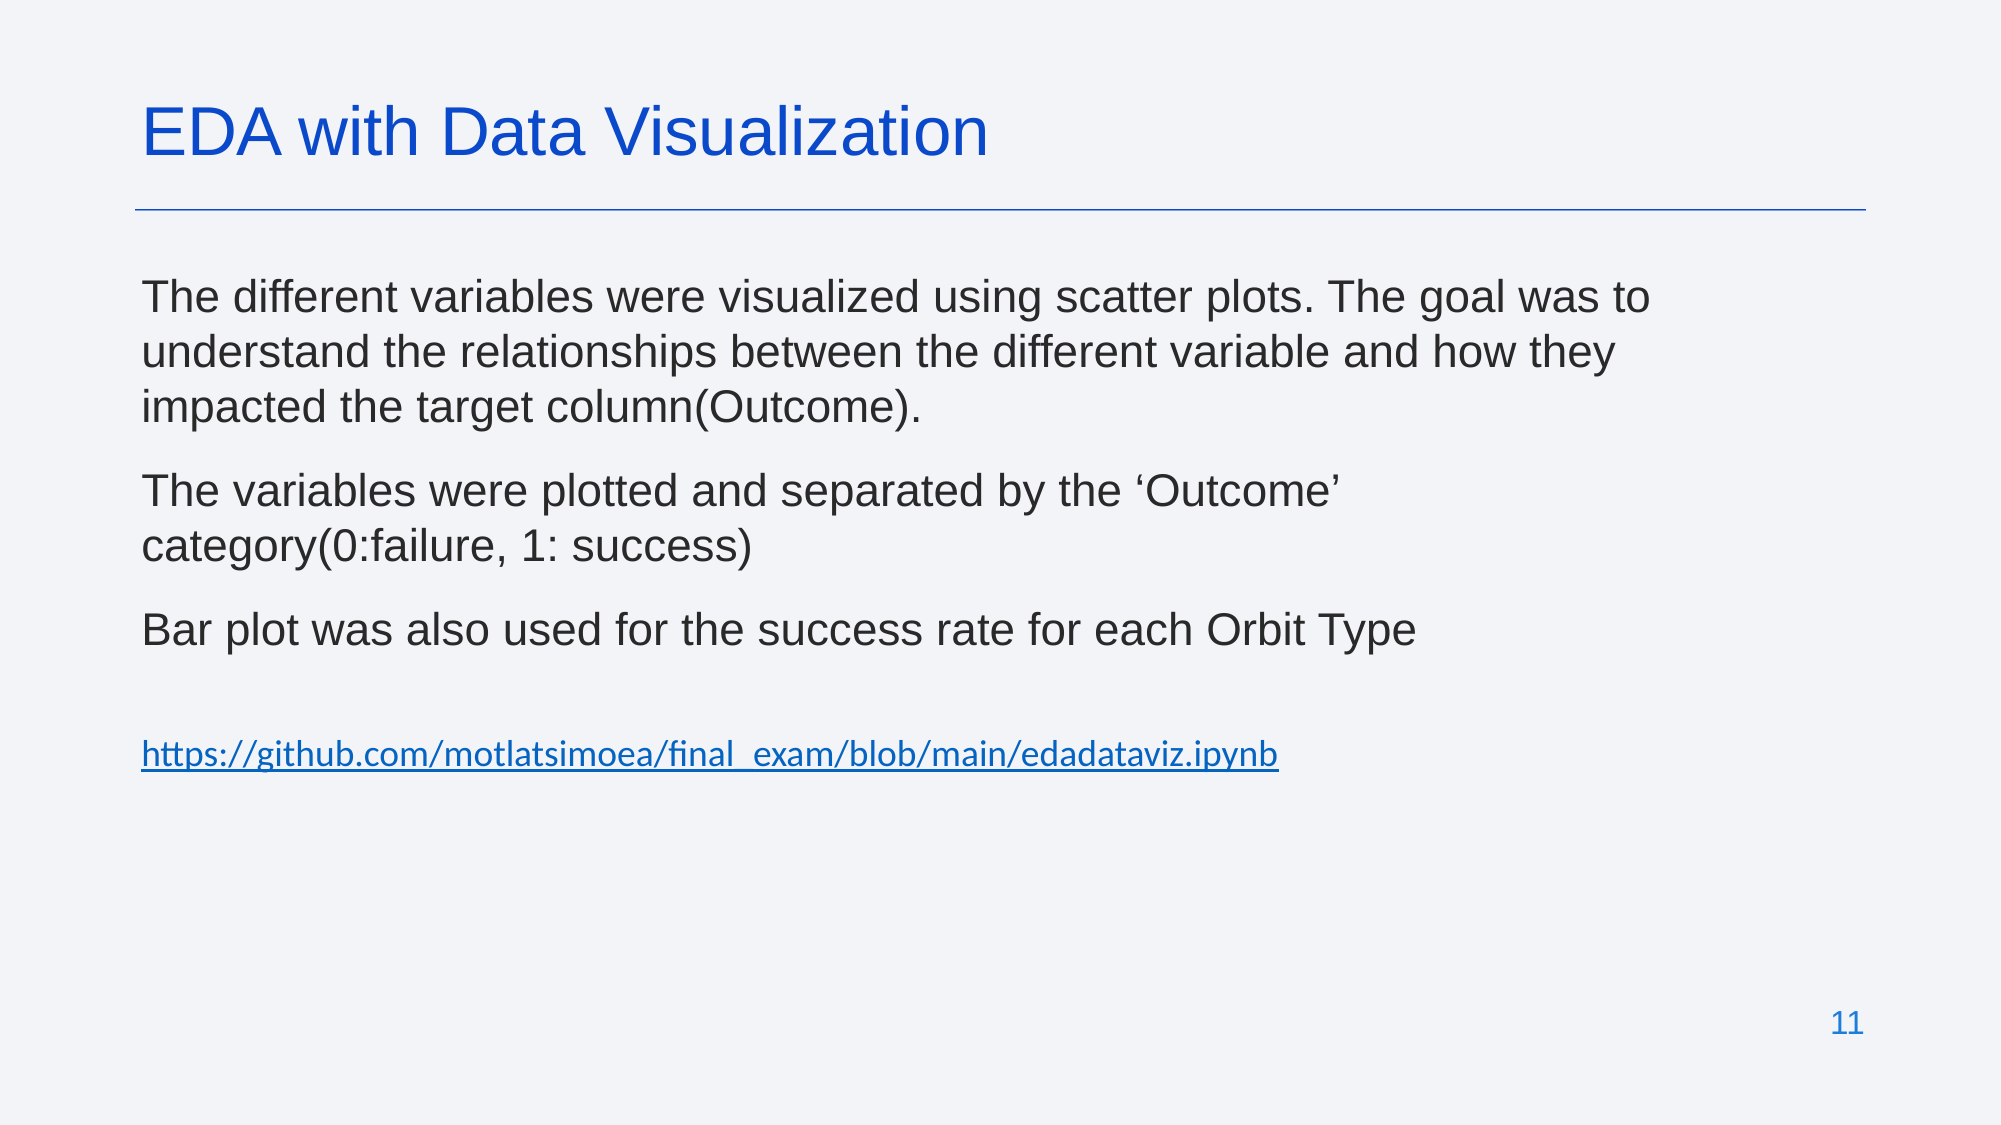

EDA with Data Visualization
The different variables were visualized using scatter plots. The goal was to understand the relationships between the different variable and how they impacted the target column(Outcome).
The variables were plotted and separated by the ‘Outcome’ category(0:failure, 1: success)
Bar plot was also used for the success rate for each Orbit Type

https://github.com/motlatsimoea/final_exam/blob/main/edadataviz.ipynb
11